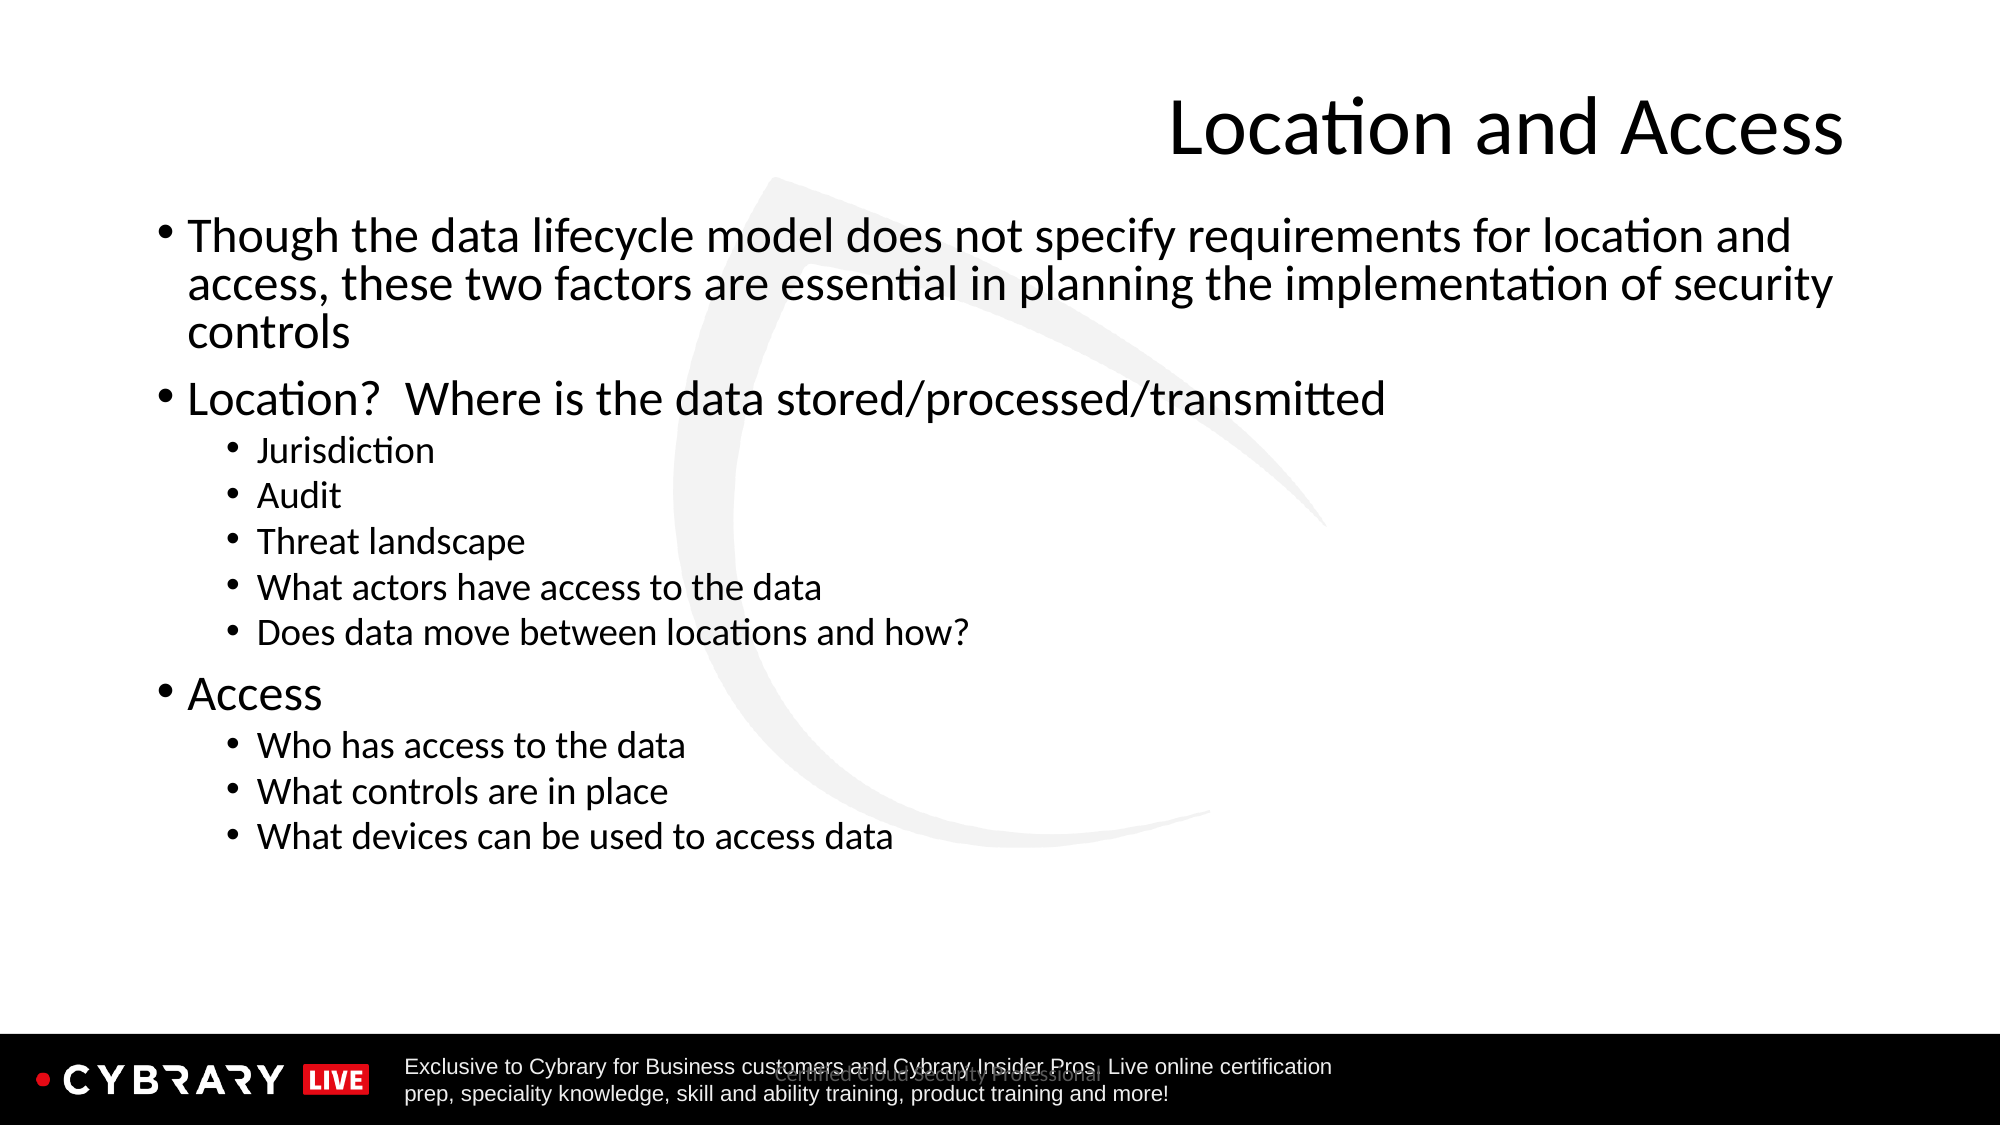

# Location and Access
Though the data lifecycle model does not specify requirements for location and access, these two factors are essential in planning the implementation of security controls
Location?  Where is the data stored/processed/transmitted
Jurisdiction
Audit
Threat landscape
What actors have access to the data
Does data move between locations and how?
Access
Who has access to the data
What controls are in place
What devices can be used to access data

Certified Cloud Security Professional